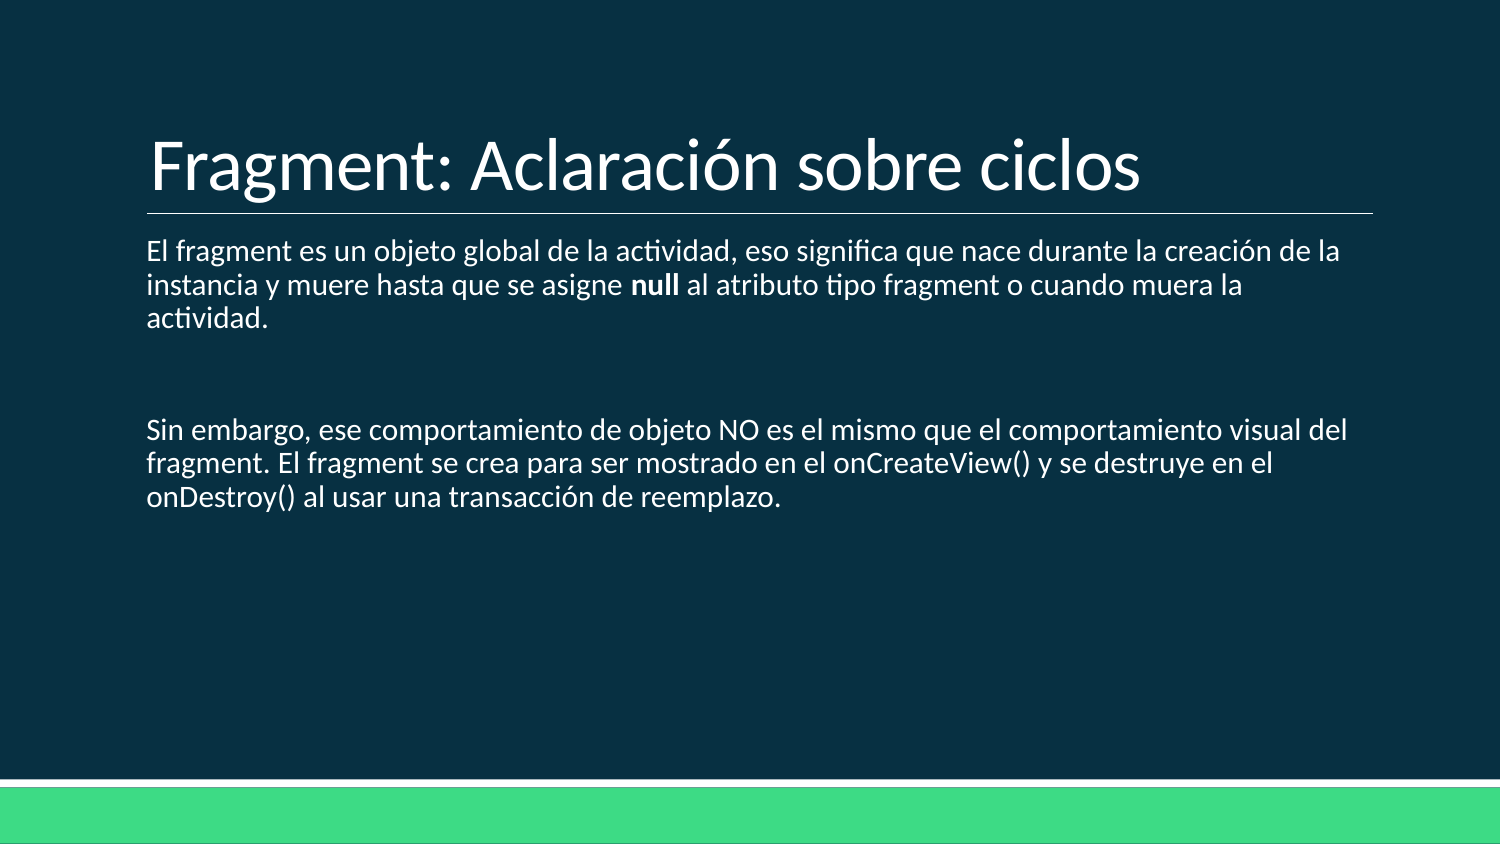

# Fragment: Aclaración sobre ciclos
El fragment es un objeto global de la actividad, eso significa que nace durante la creación de la instancia y muere hasta que se asigne null al atributo tipo fragment o cuando muera la actividad.

Sin embargo, ese comportamiento de objeto NO es el mismo que el comportamiento visual del fragment. El fragment se crea para ser mostrado en el onCreateView() y se destruye en el onDestroy() al usar una transacción de reemplazo.